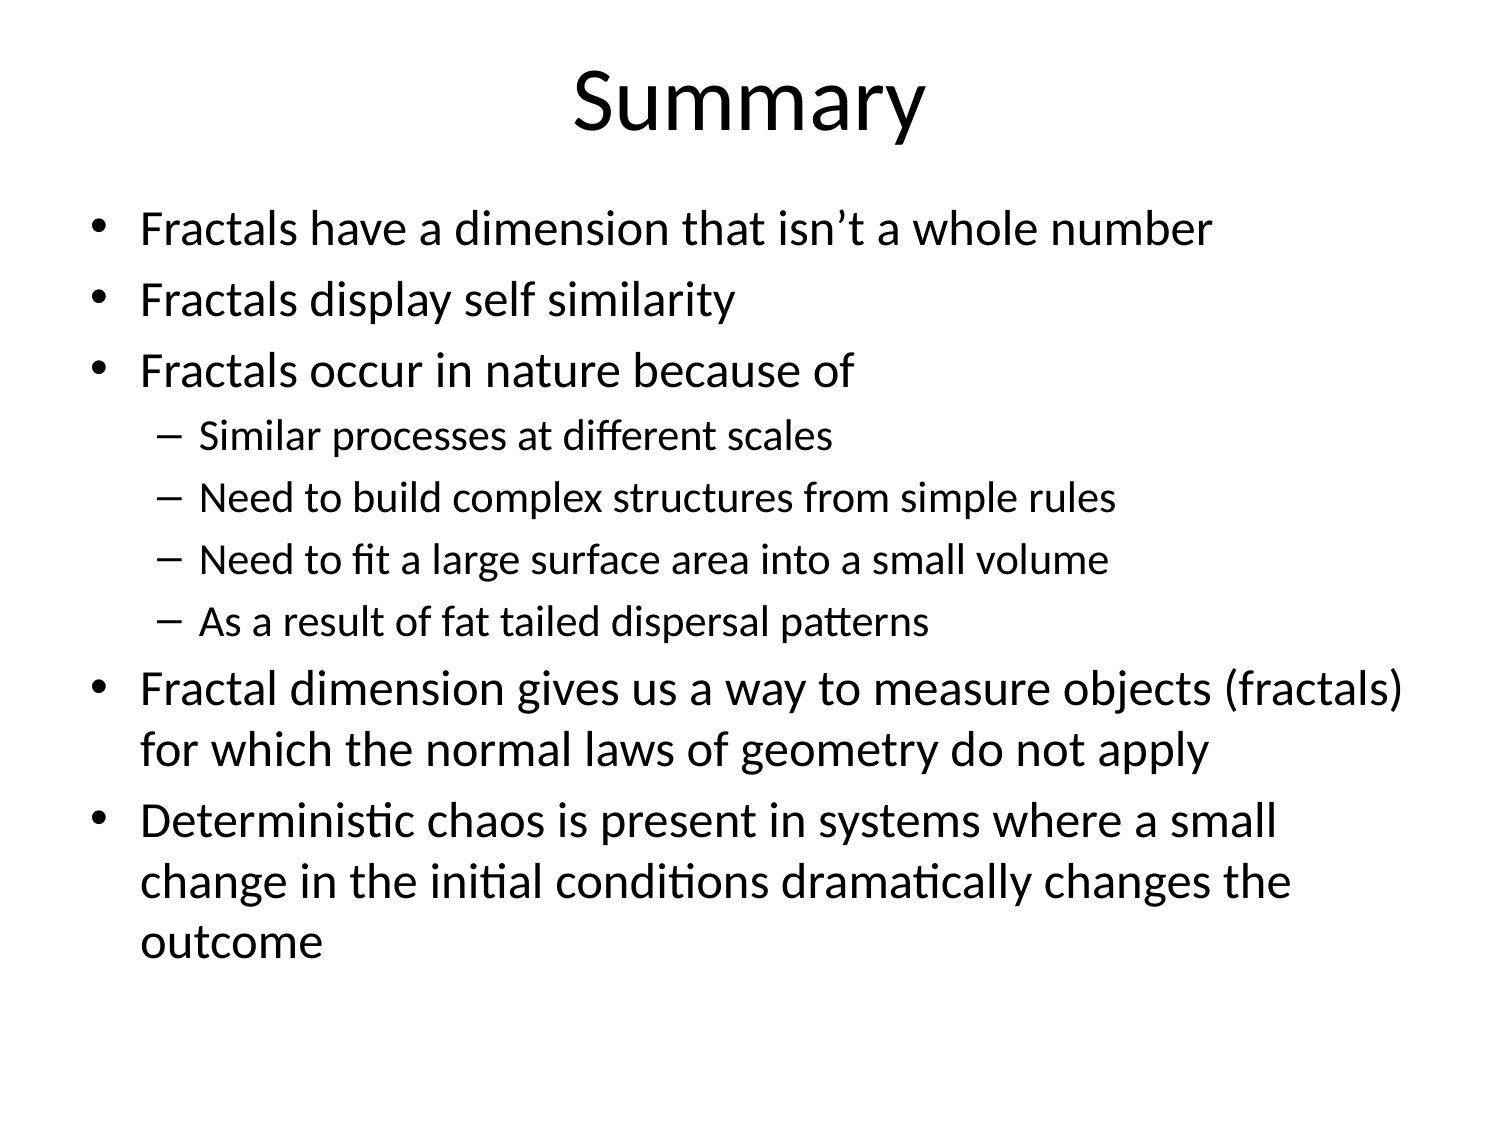

# Summary
Fractals have a dimension that isn’t a whole number
Fractals display self similarity
Fractals occur in nature because of
Similar processes at different scales
Need to build complex structures from simple rules
Need to fit a large surface area into a small volume
As a result of fat tailed dispersal patterns
Fractal dimension gives us a way to measure objects (fractals) for which the normal laws of geometry do not apply
Deterministic chaos is present in systems where a small change in the initial conditions dramatically changes the outcome